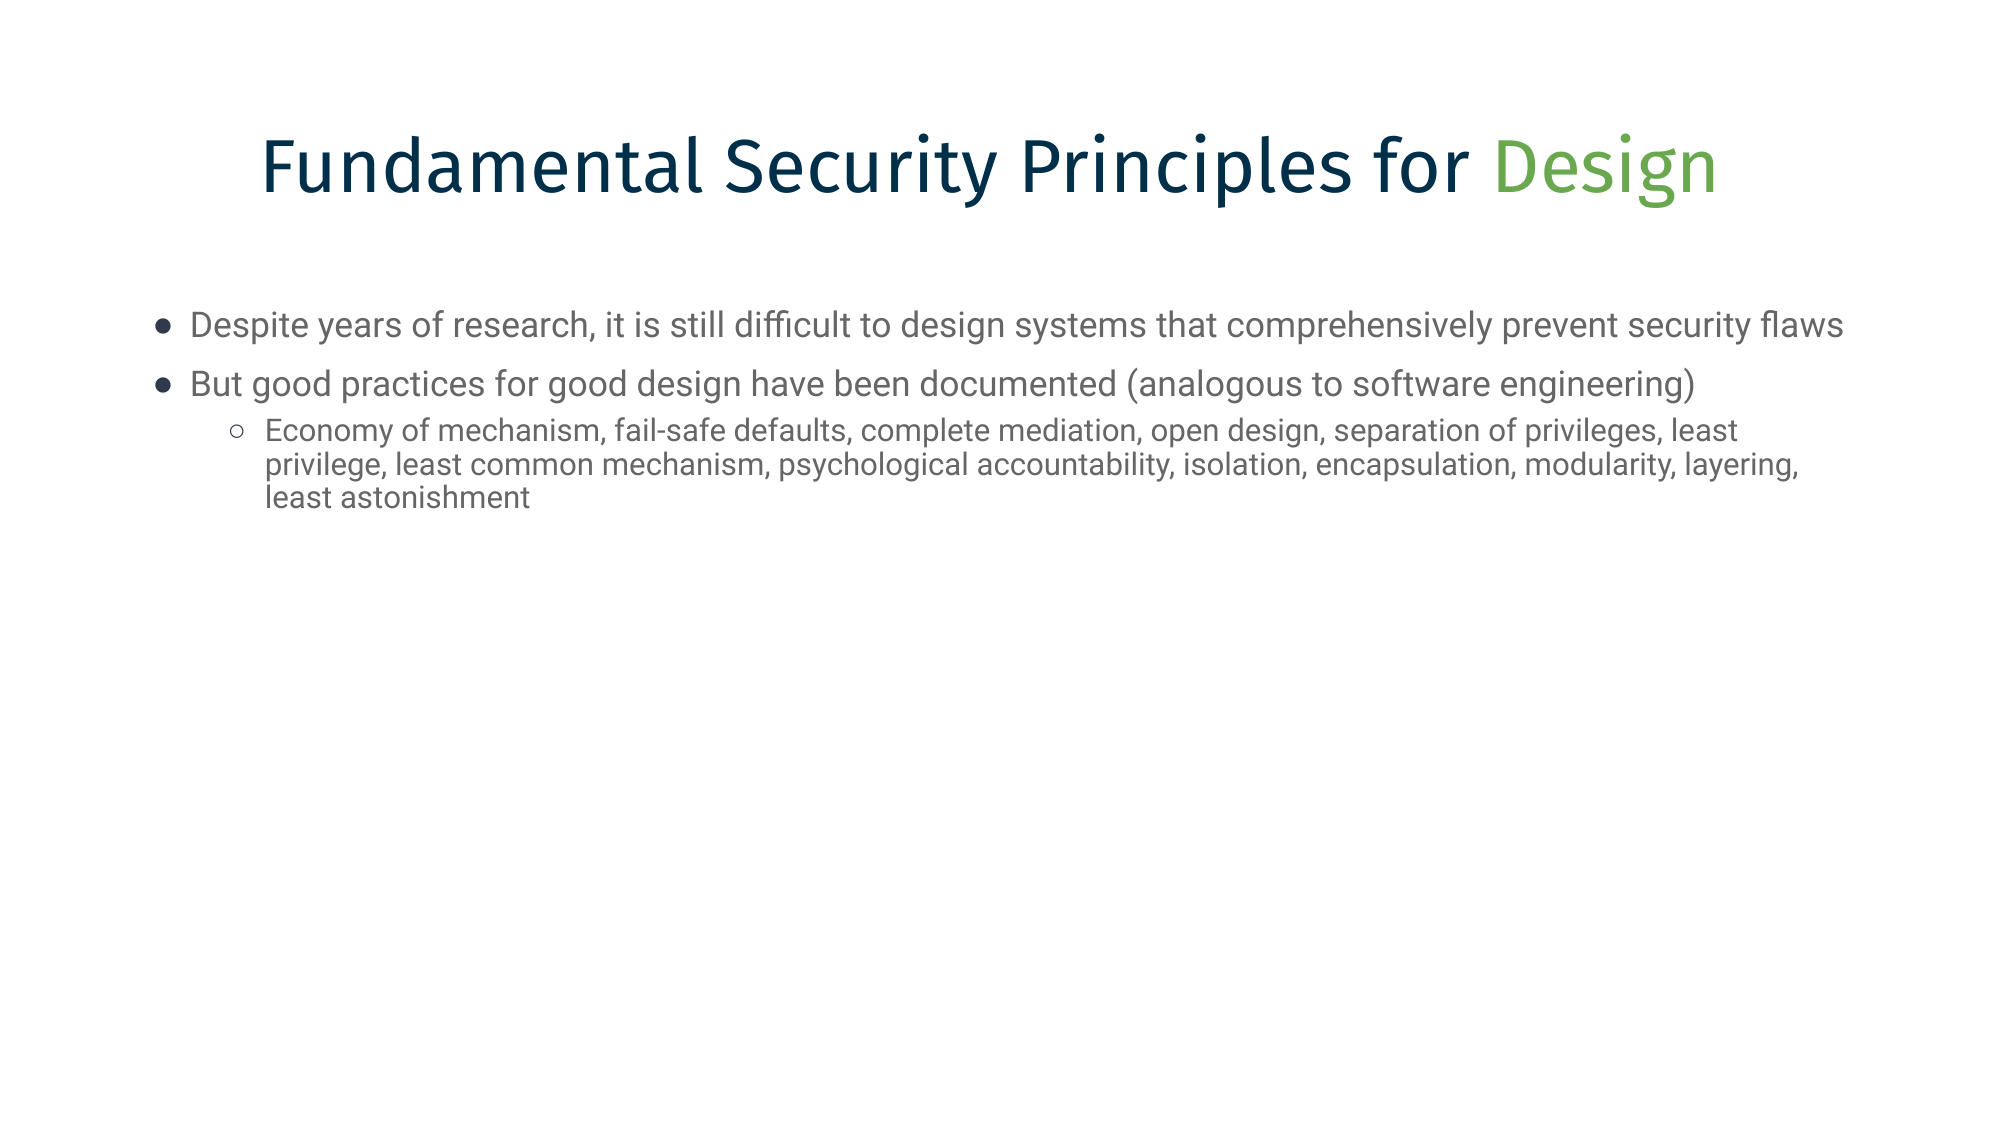

# Fundamental Security Principles for Design
Despite years of research, it is still difficult to design systems that comprehensively prevent security flaws
But good practices for good design have been documented (analogous to software engineering)
Economy of mechanism, fail-safe defaults, complete mediation, open design, separation of privileges, least privilege, least common mechanism, psychological accountability, isolation, encapsulation, modularity, layering, least astonishment